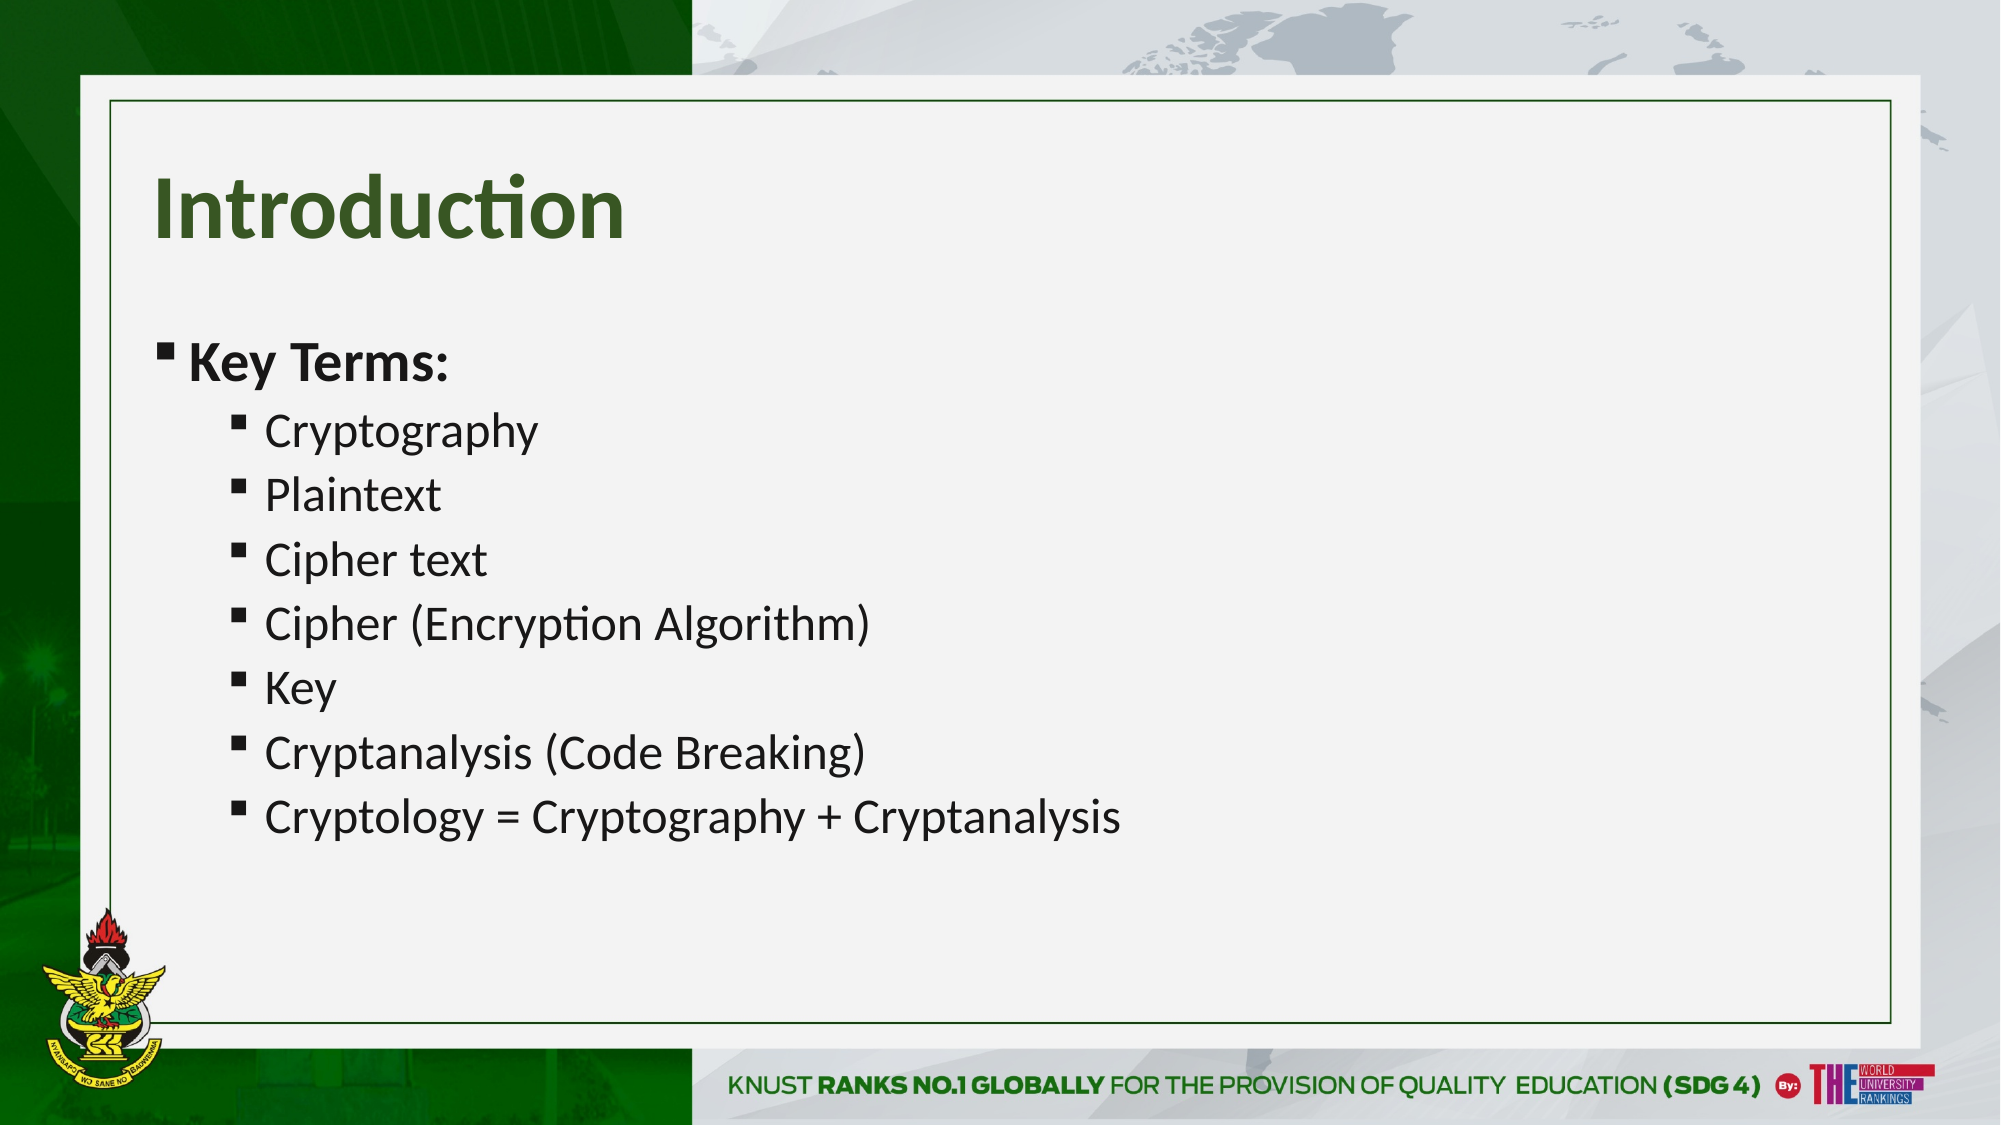

# Introduction
Key Terms:
Cryptography
Plaintext
Cipher text
Cipher (Encryption Algorithm)
Key
Cryptanalysis (Code Breaking)
Cryptology = Cryptography + Cryptanalysis